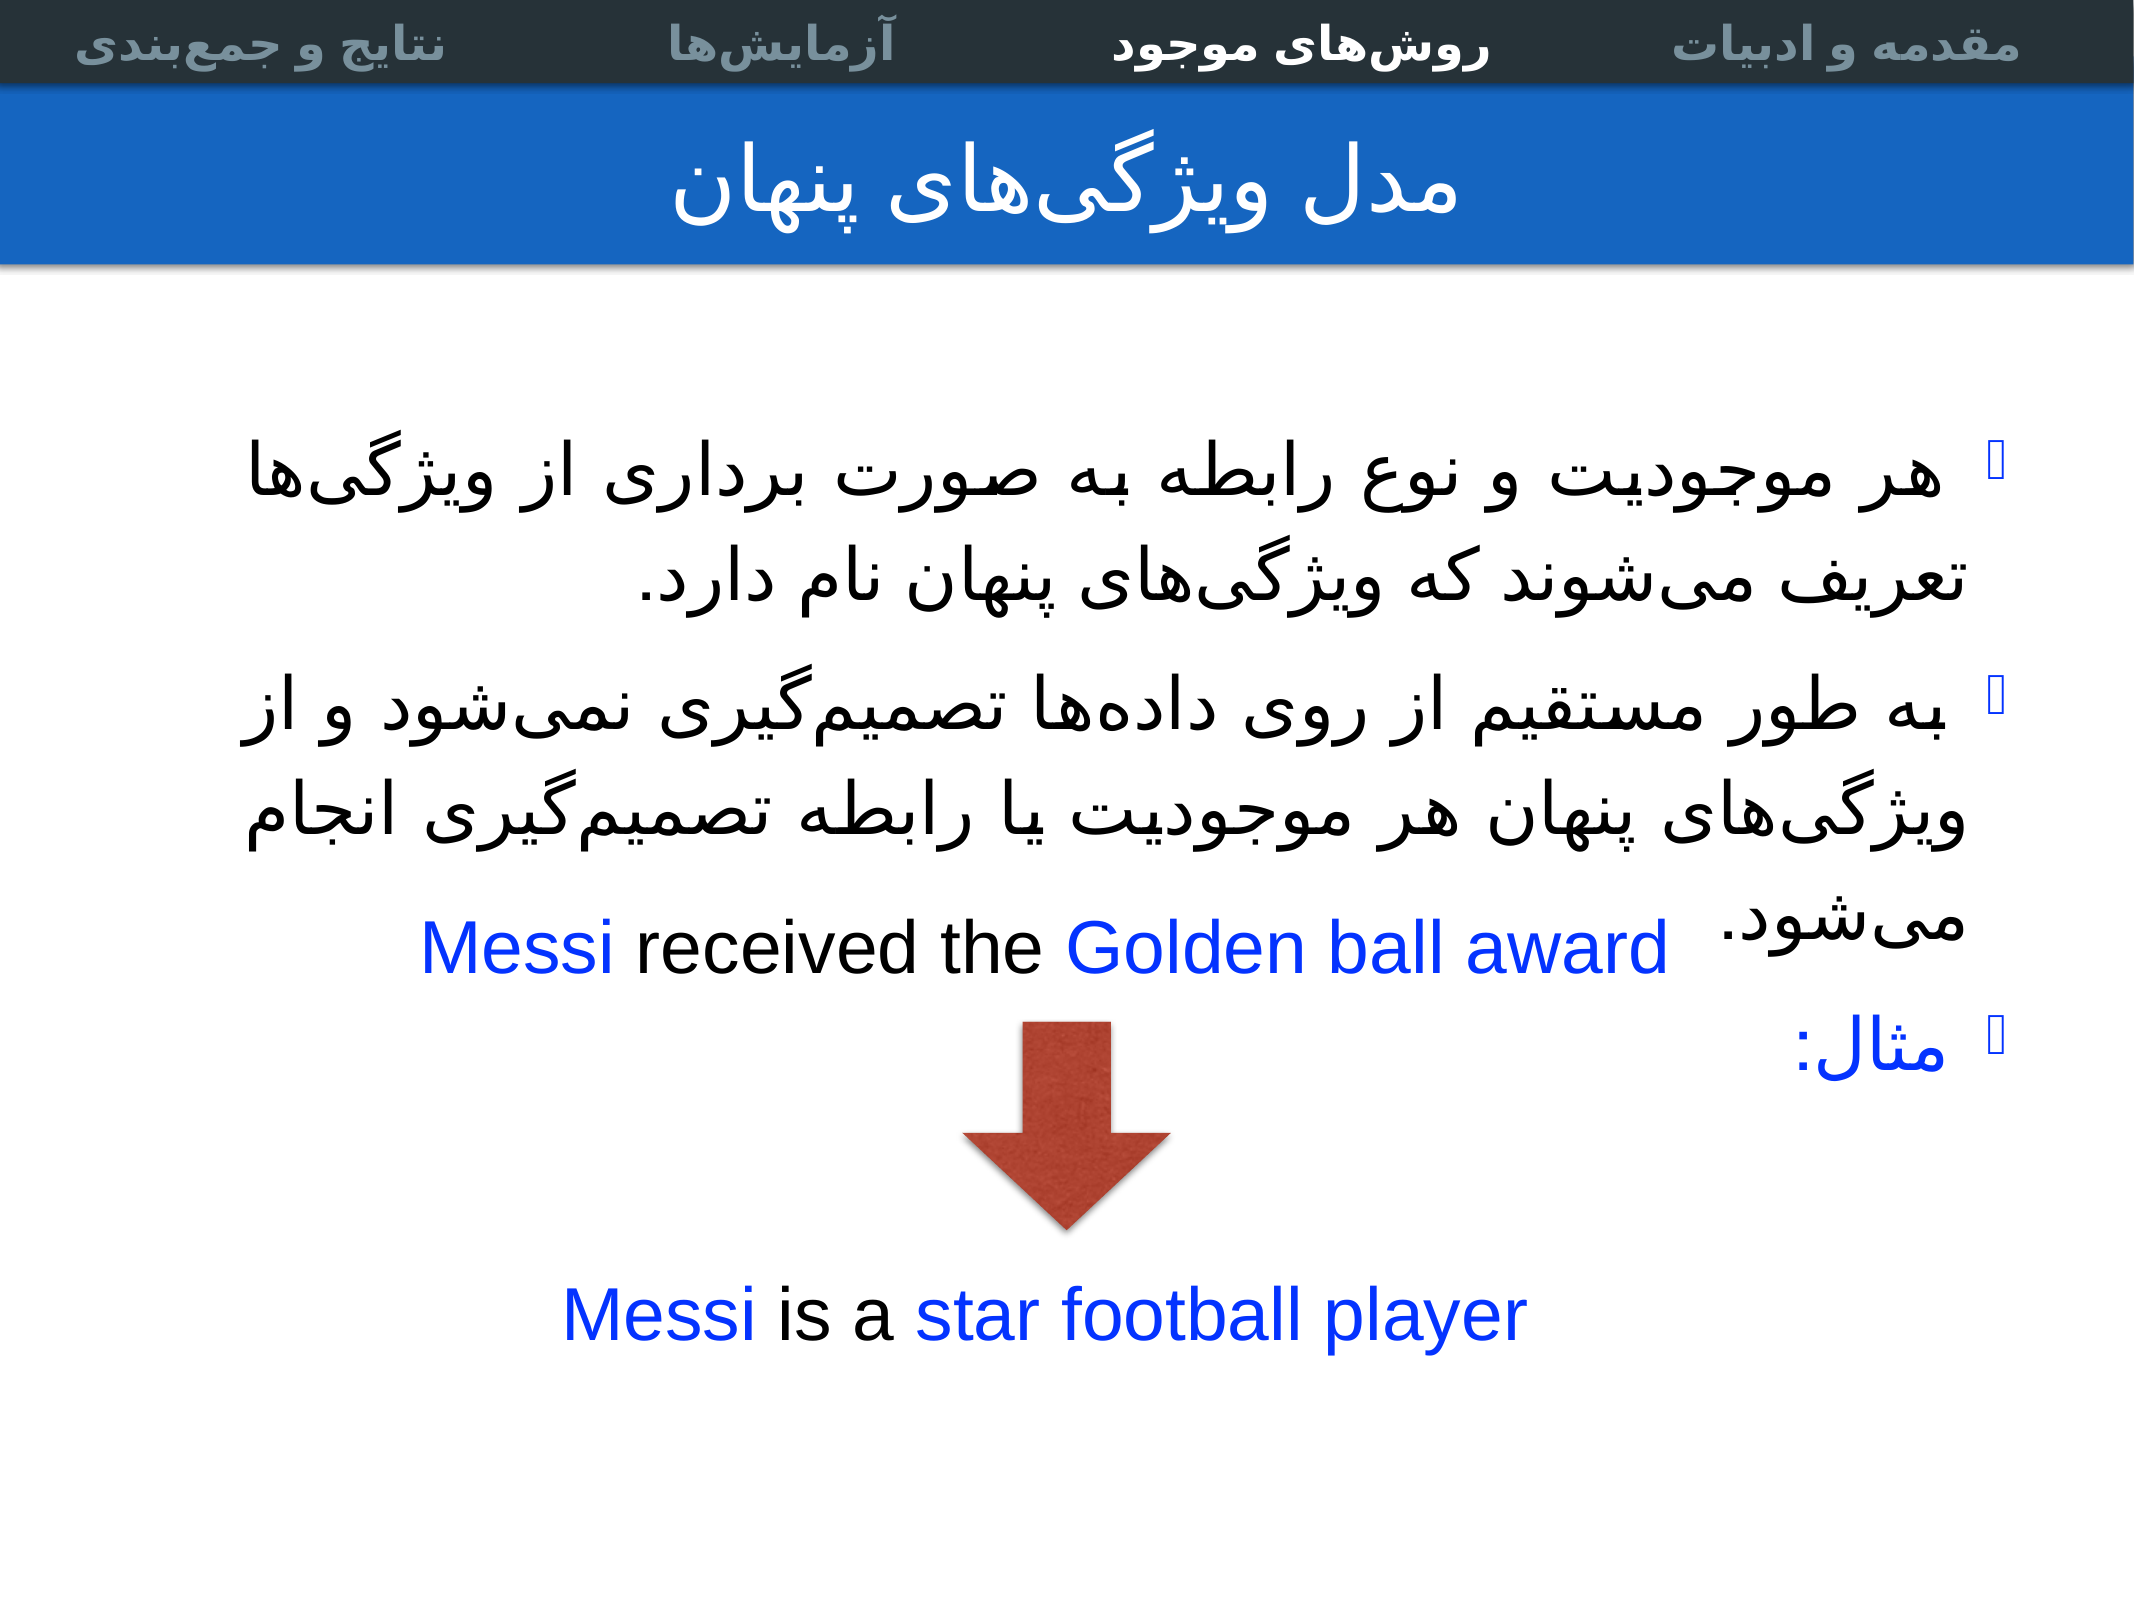

نتایج و جمع‌بندی
روش‌های موجود
مقدمه و ادبیات
آزمایش‌ها
Multi-relational data
Link prediction
Experiments
Association Rules
# مدل ویژگی‌های پنهان
 هر موجودیت و نوع رابطه به صورت برداری از ویژگی‌ها تعریف می‌شوند که ویژگی‌های پنهان نام دارد.
 به طور مستقیم از روی داده‌ها تصمیم‌گیری نمی‌شود و از ویژگی‌های پنهان هر موجودیت یا رابطه تصمیم‌گیری انجام می‌شود.
 مثال:
Messi received the Golden ball award

Messi is a star football player
10